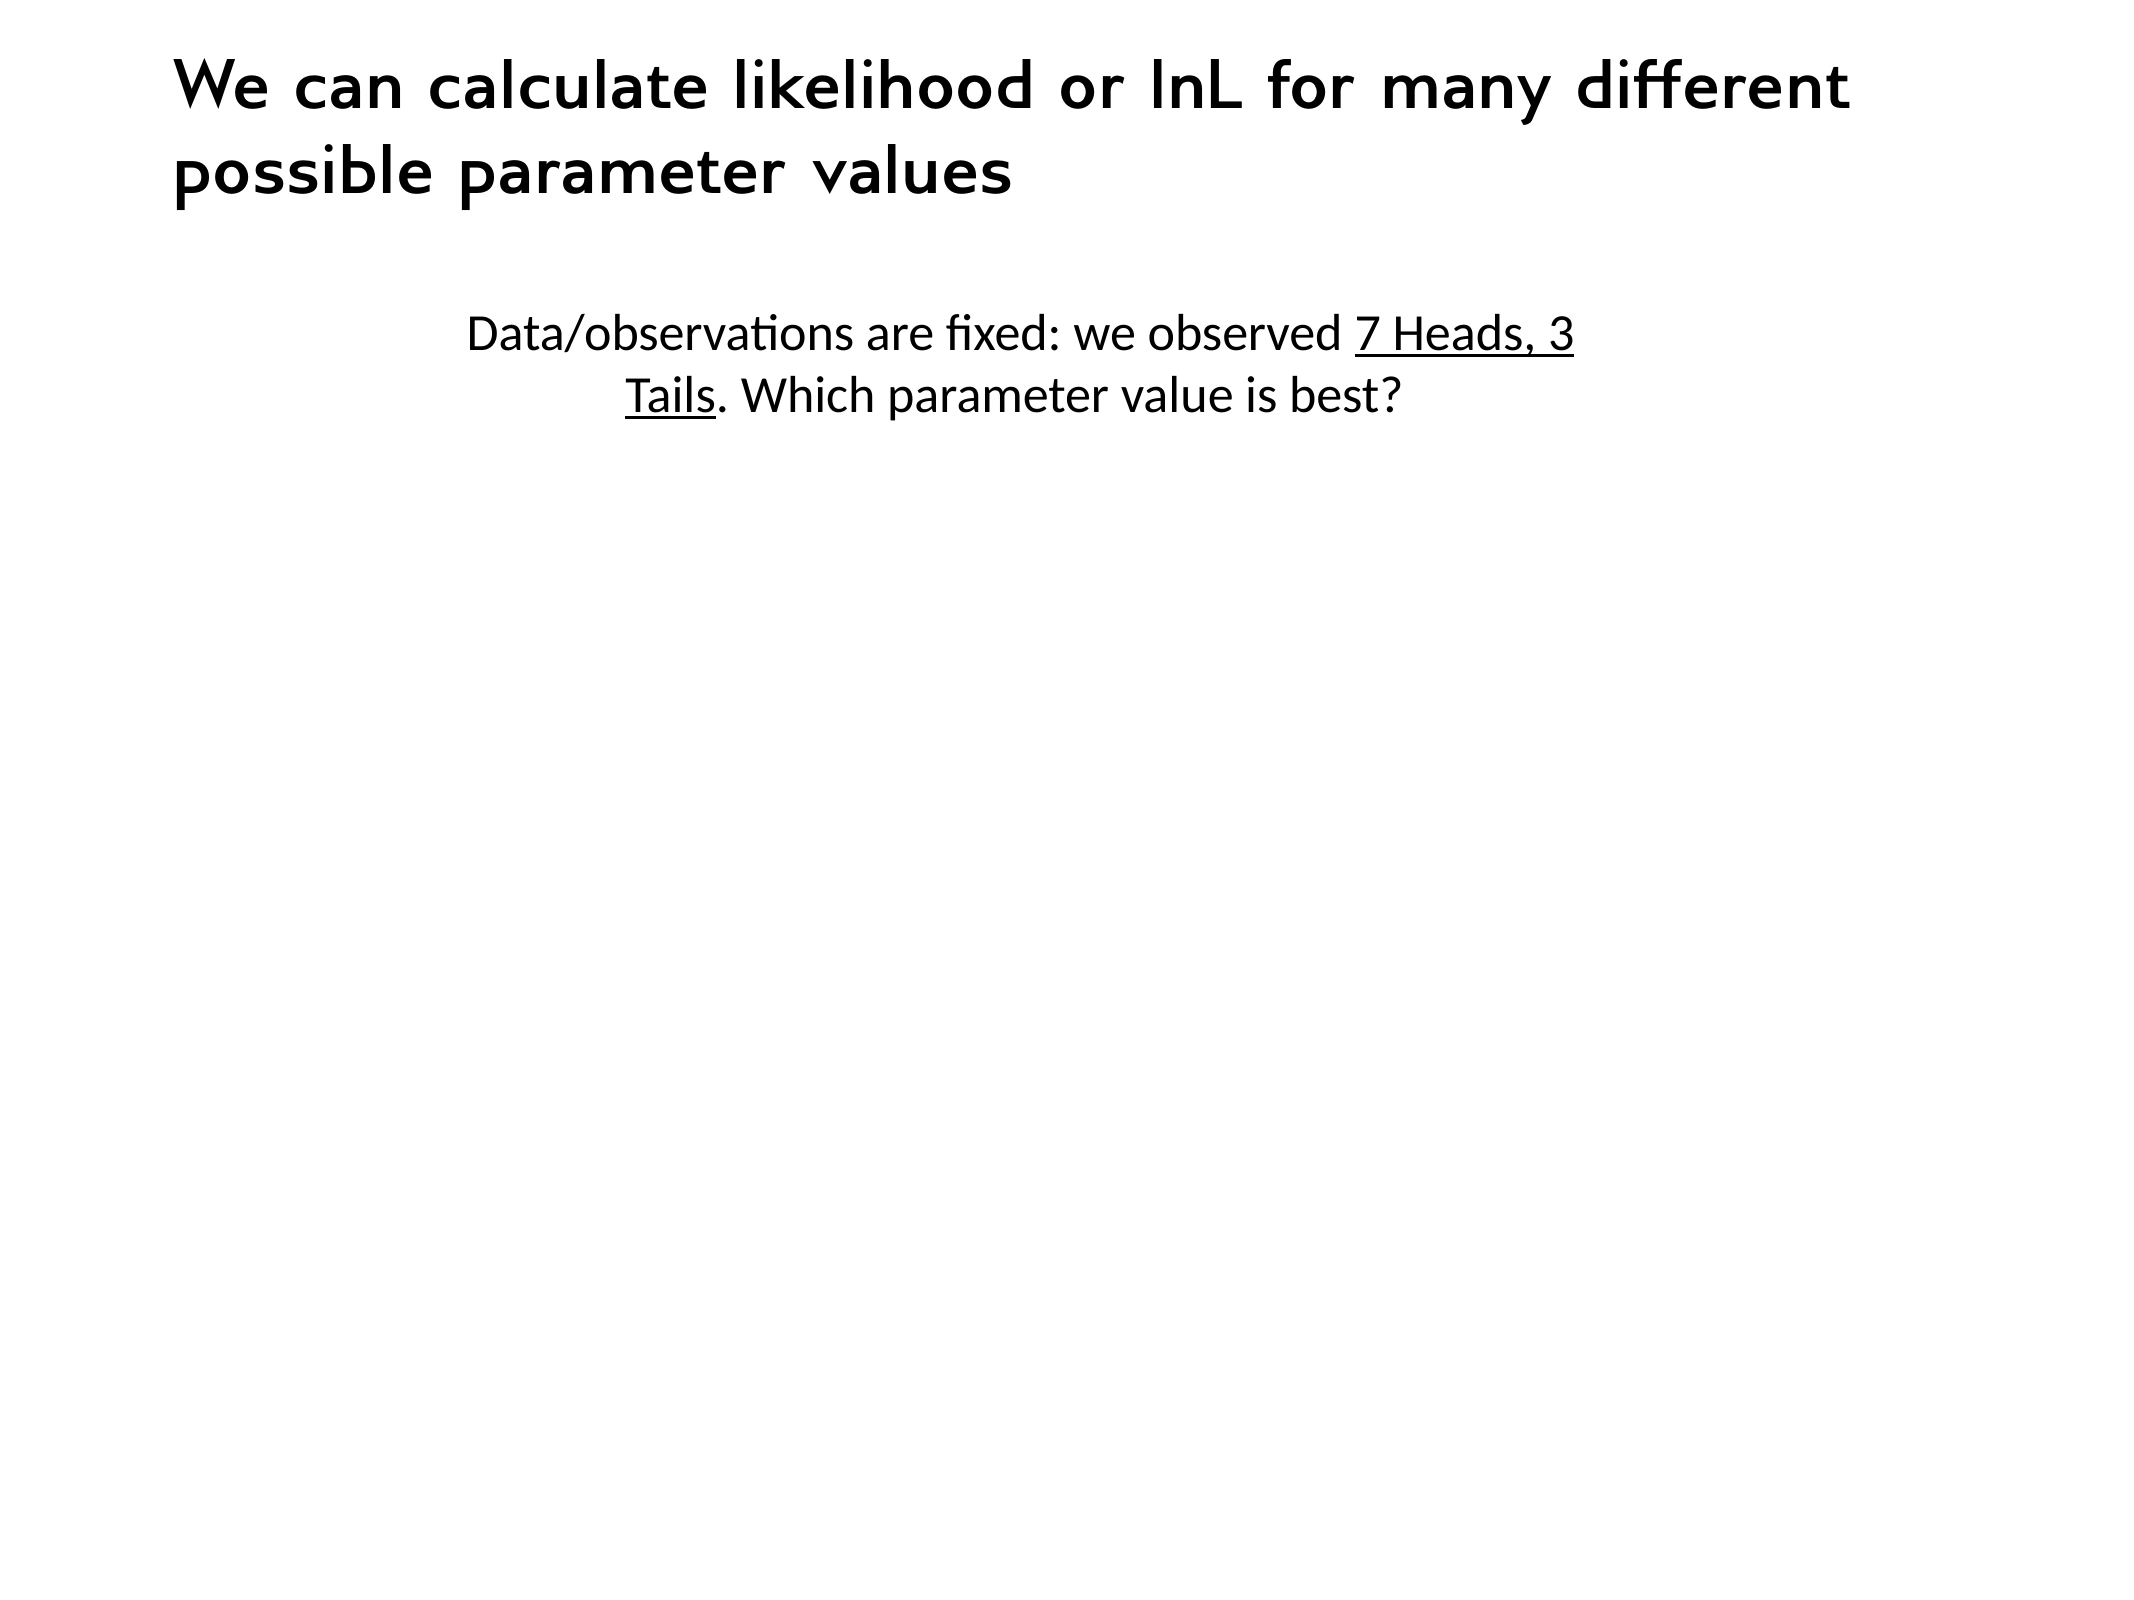

# We can calculate likelihood or lnL for many different possible parameter values
Data/observations are fixed: we observed 7 Heads, 3 Tails. Which parameter value is best?